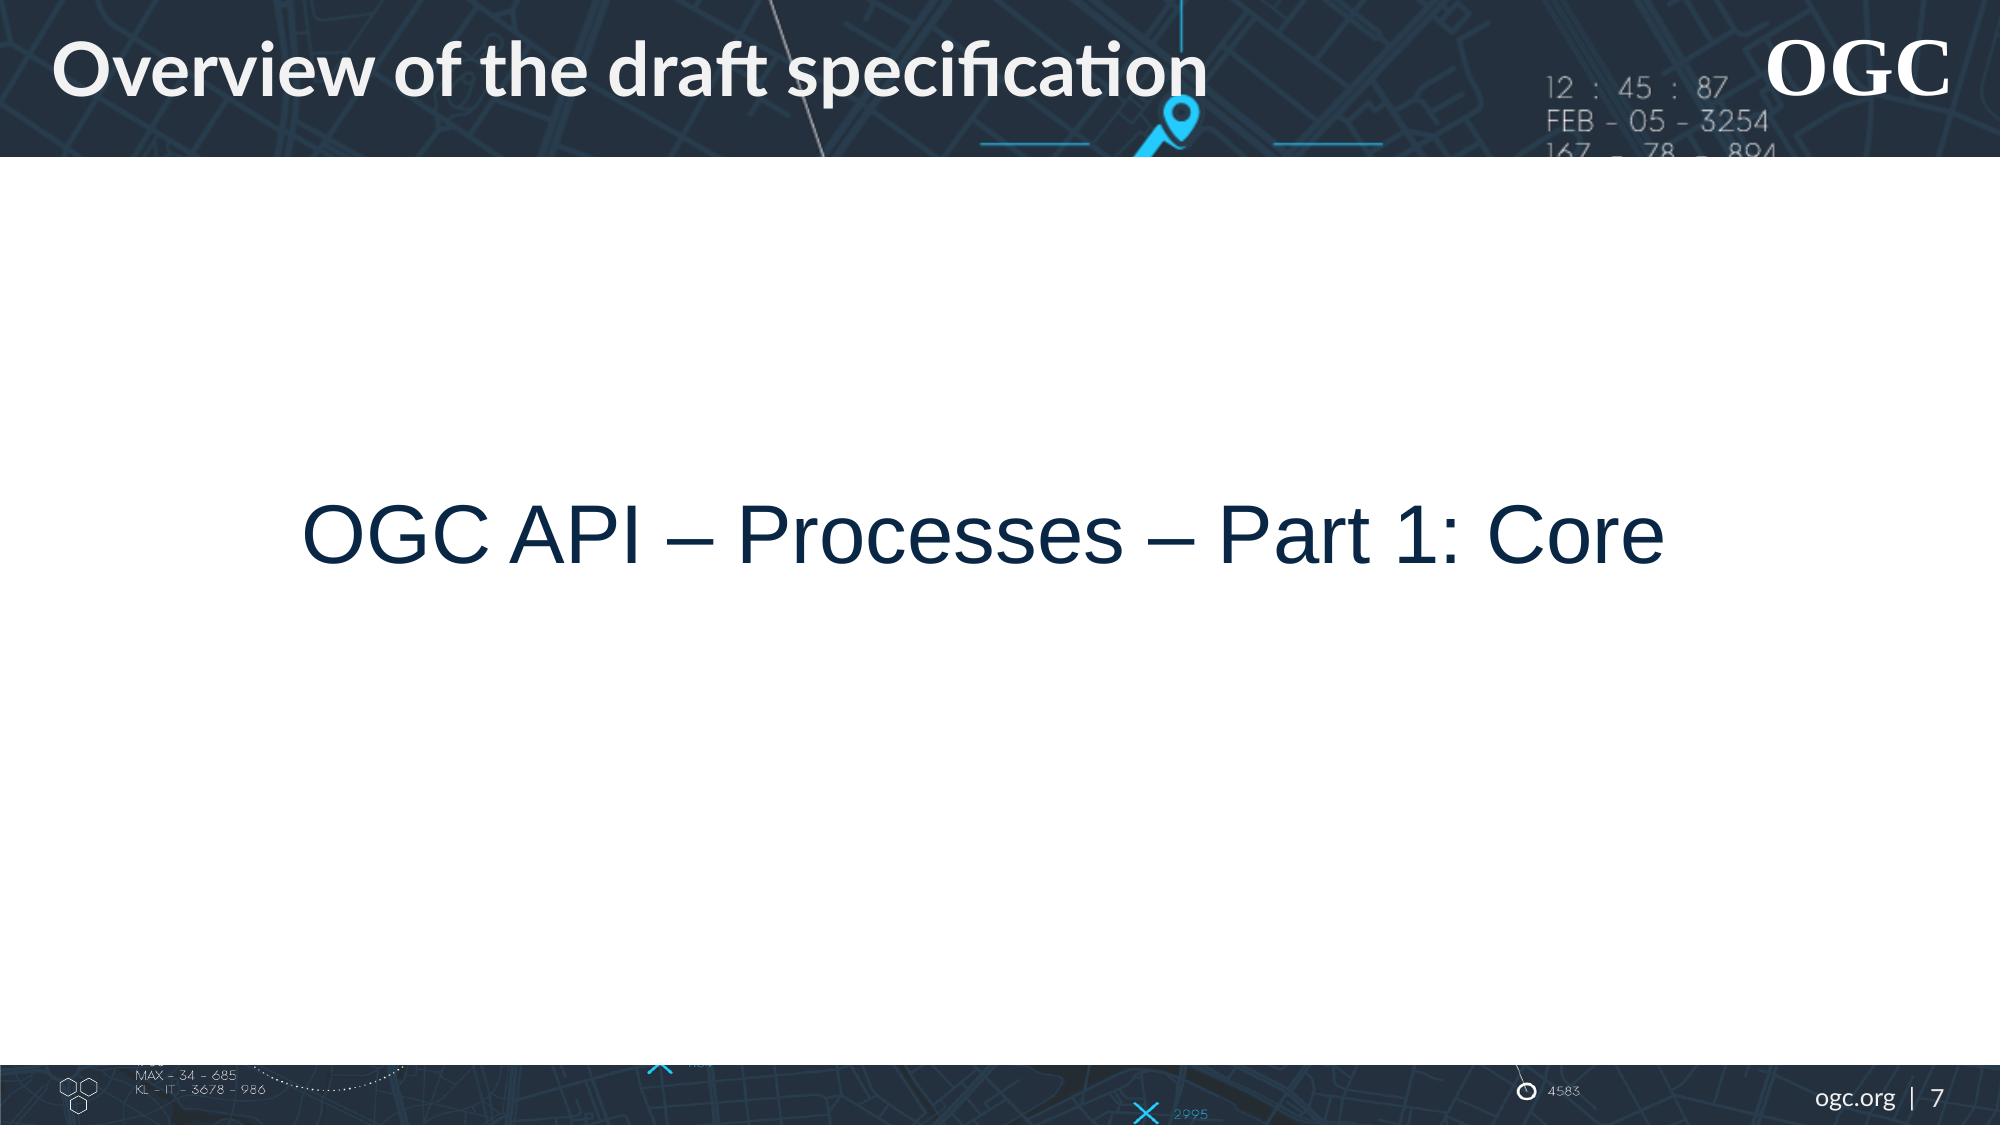

# Overview of the draft specification
OGC API – Processes – Part 1: Core
7